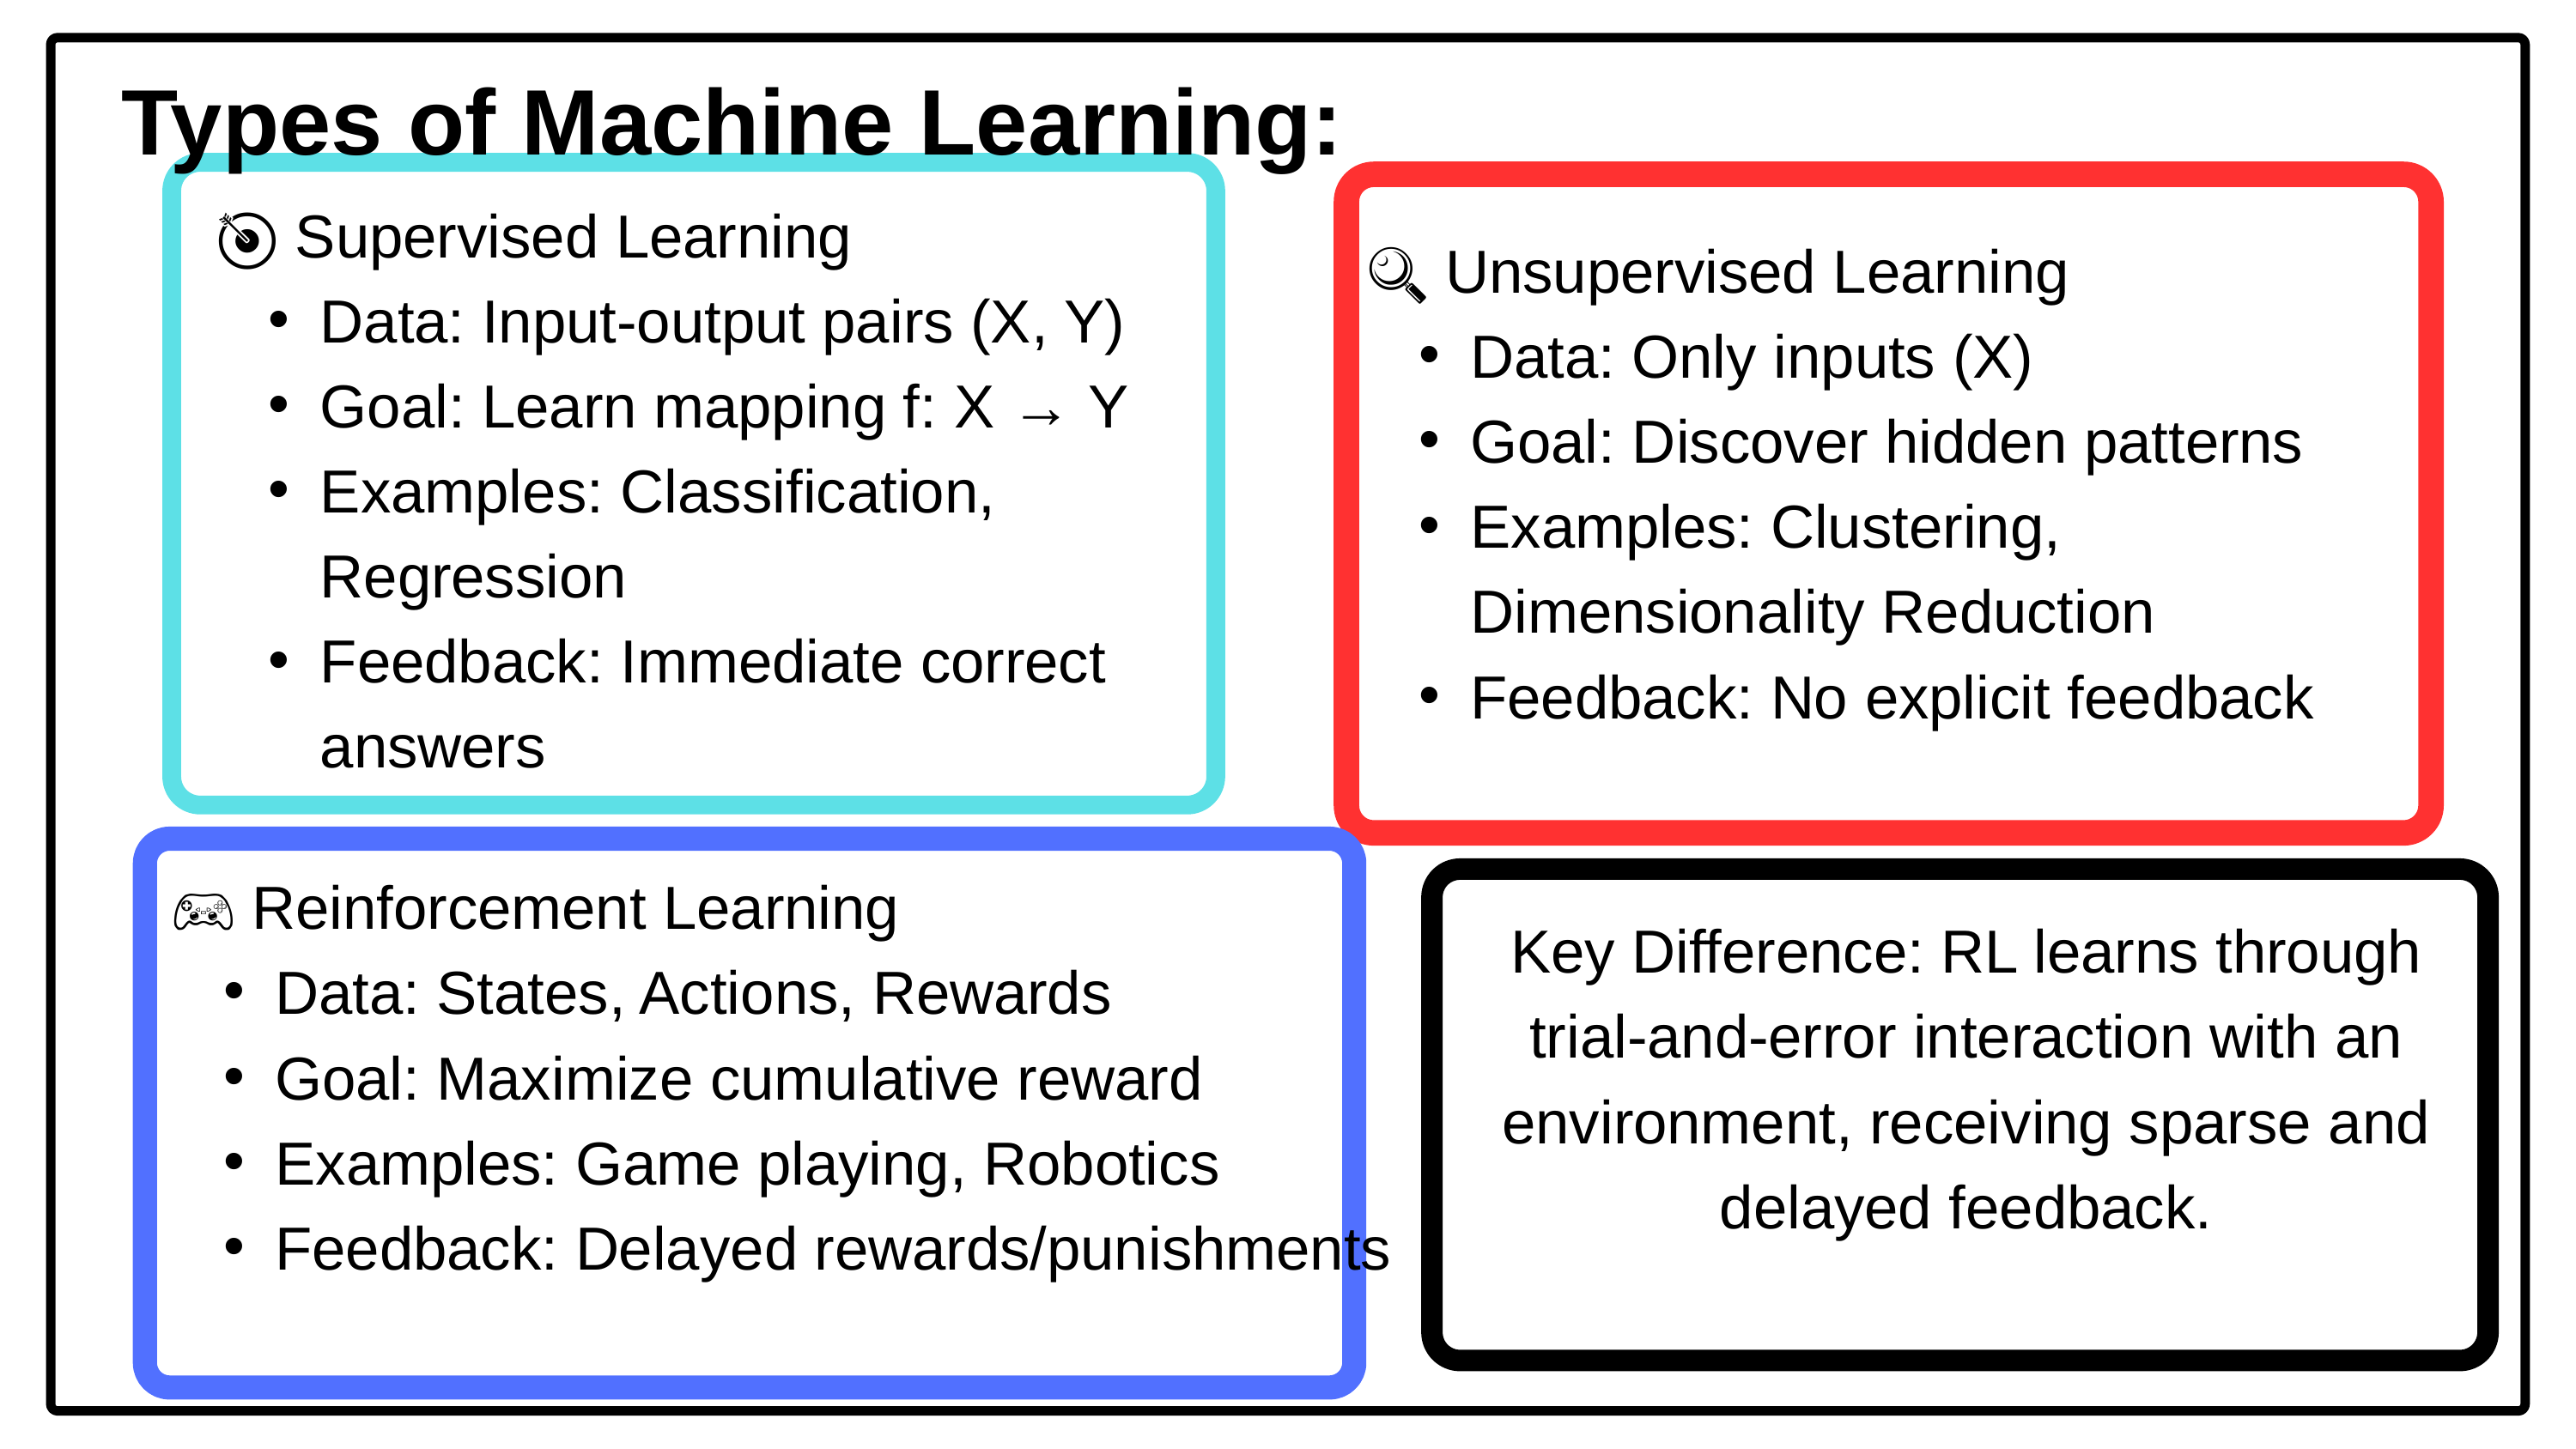

Types of Machine Learning:

🎯 Supervised Learning
Data: Input-output pairs (X, Y)
Goal: Learn mapping f: X → Y
Examples: Classification, Regression
Feedback: Immediate correct answers
🔍 Unsupervised Learning
Data: Only inputs (X)
Goal: Discover hidden patterns
Examples: Clustering, Dimensionality Reduction
Feedback: No explicit feedback

🎮 Reinforcement Learning
Data: States, Actions, Rewards
Goal: Maximize cumulative reward
Examples: Game playing, Robotics
Feedback: Delayed rewards/punishments

Key Difference: RL learns through trial-and-error interaction with an environment, receiving sparse and delayed feedback.